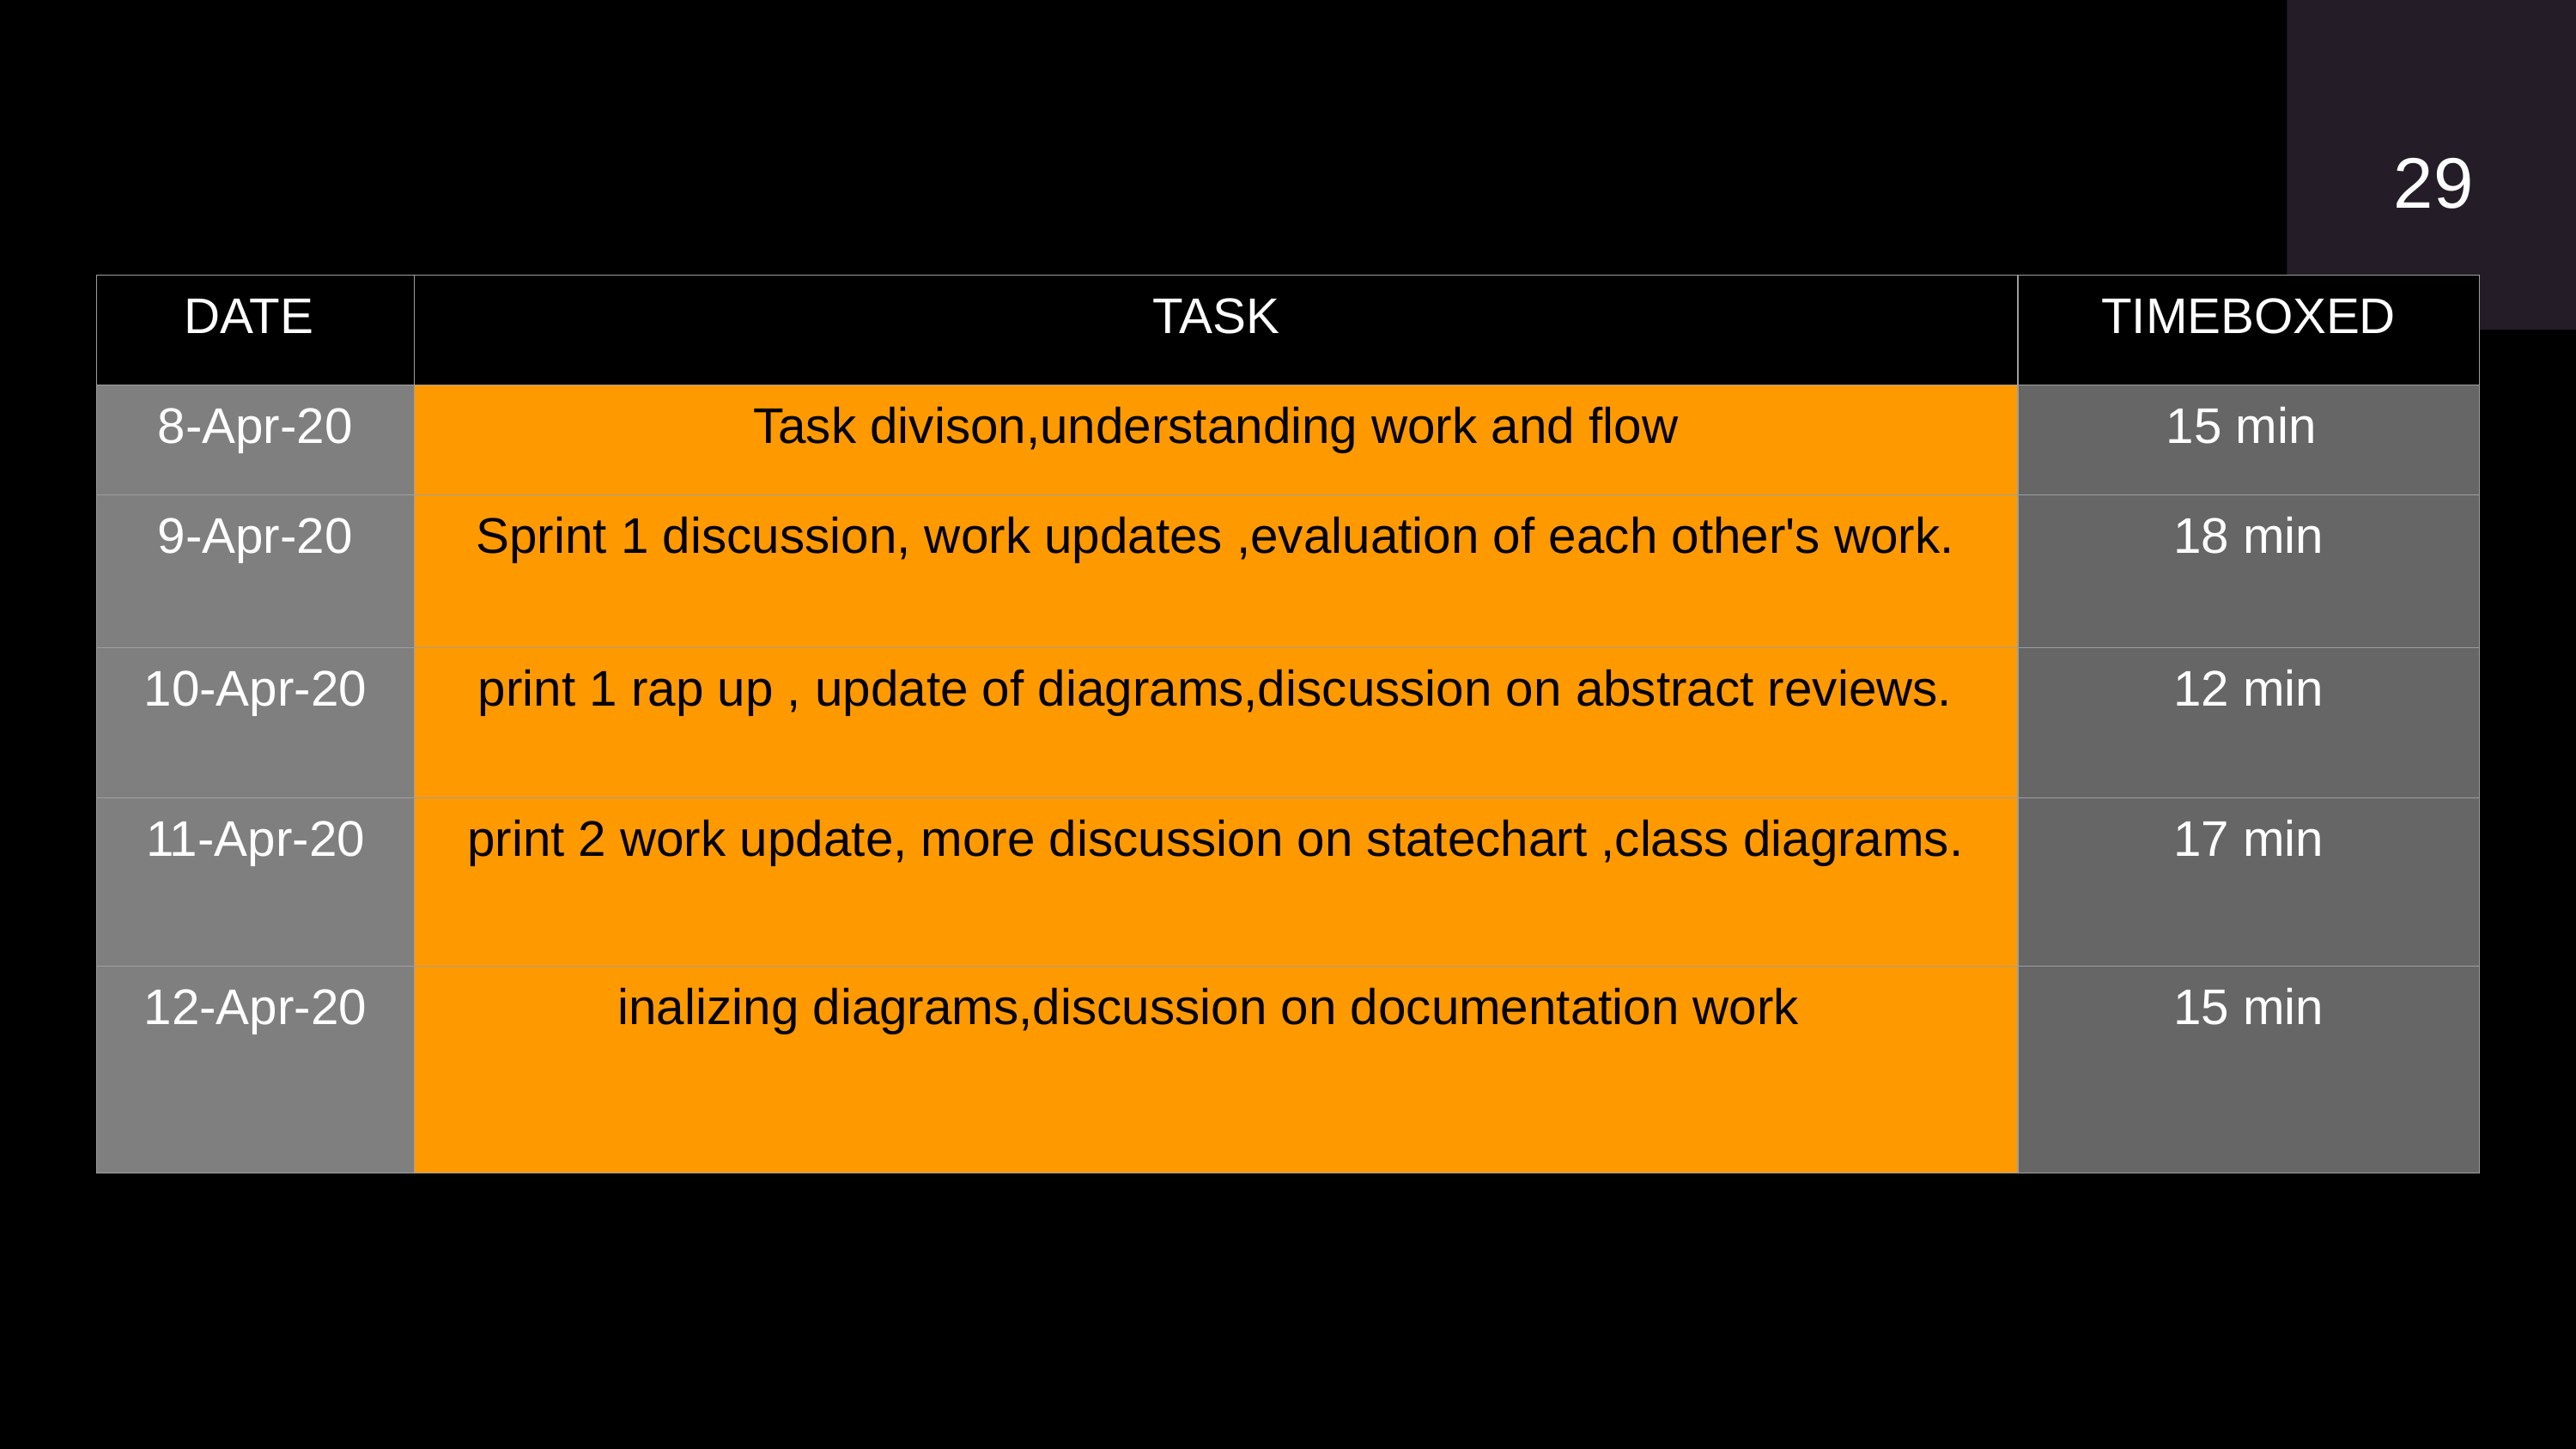

29

| DATE | TASK | TIMEBOXED |
| --- | --- | --- |
| 8-Apr-20 | Task divison,understanding work and flow | 15 min |
| 9-Apr-20 | Sprint 1 discussion, work updates ,evaluation of each other's work. | 18 min |
| 10-Apr-20 | print 1 rap up , update of diagrams,discussion on abstract reviews. | 12 min |
| 11-Apr-20 | print 2 work update, more discussion on statechart ,class diagrams. | 17 min |
| 12-Apr-20 | inalizing diagrams,discussion on documentation work | 15 min |